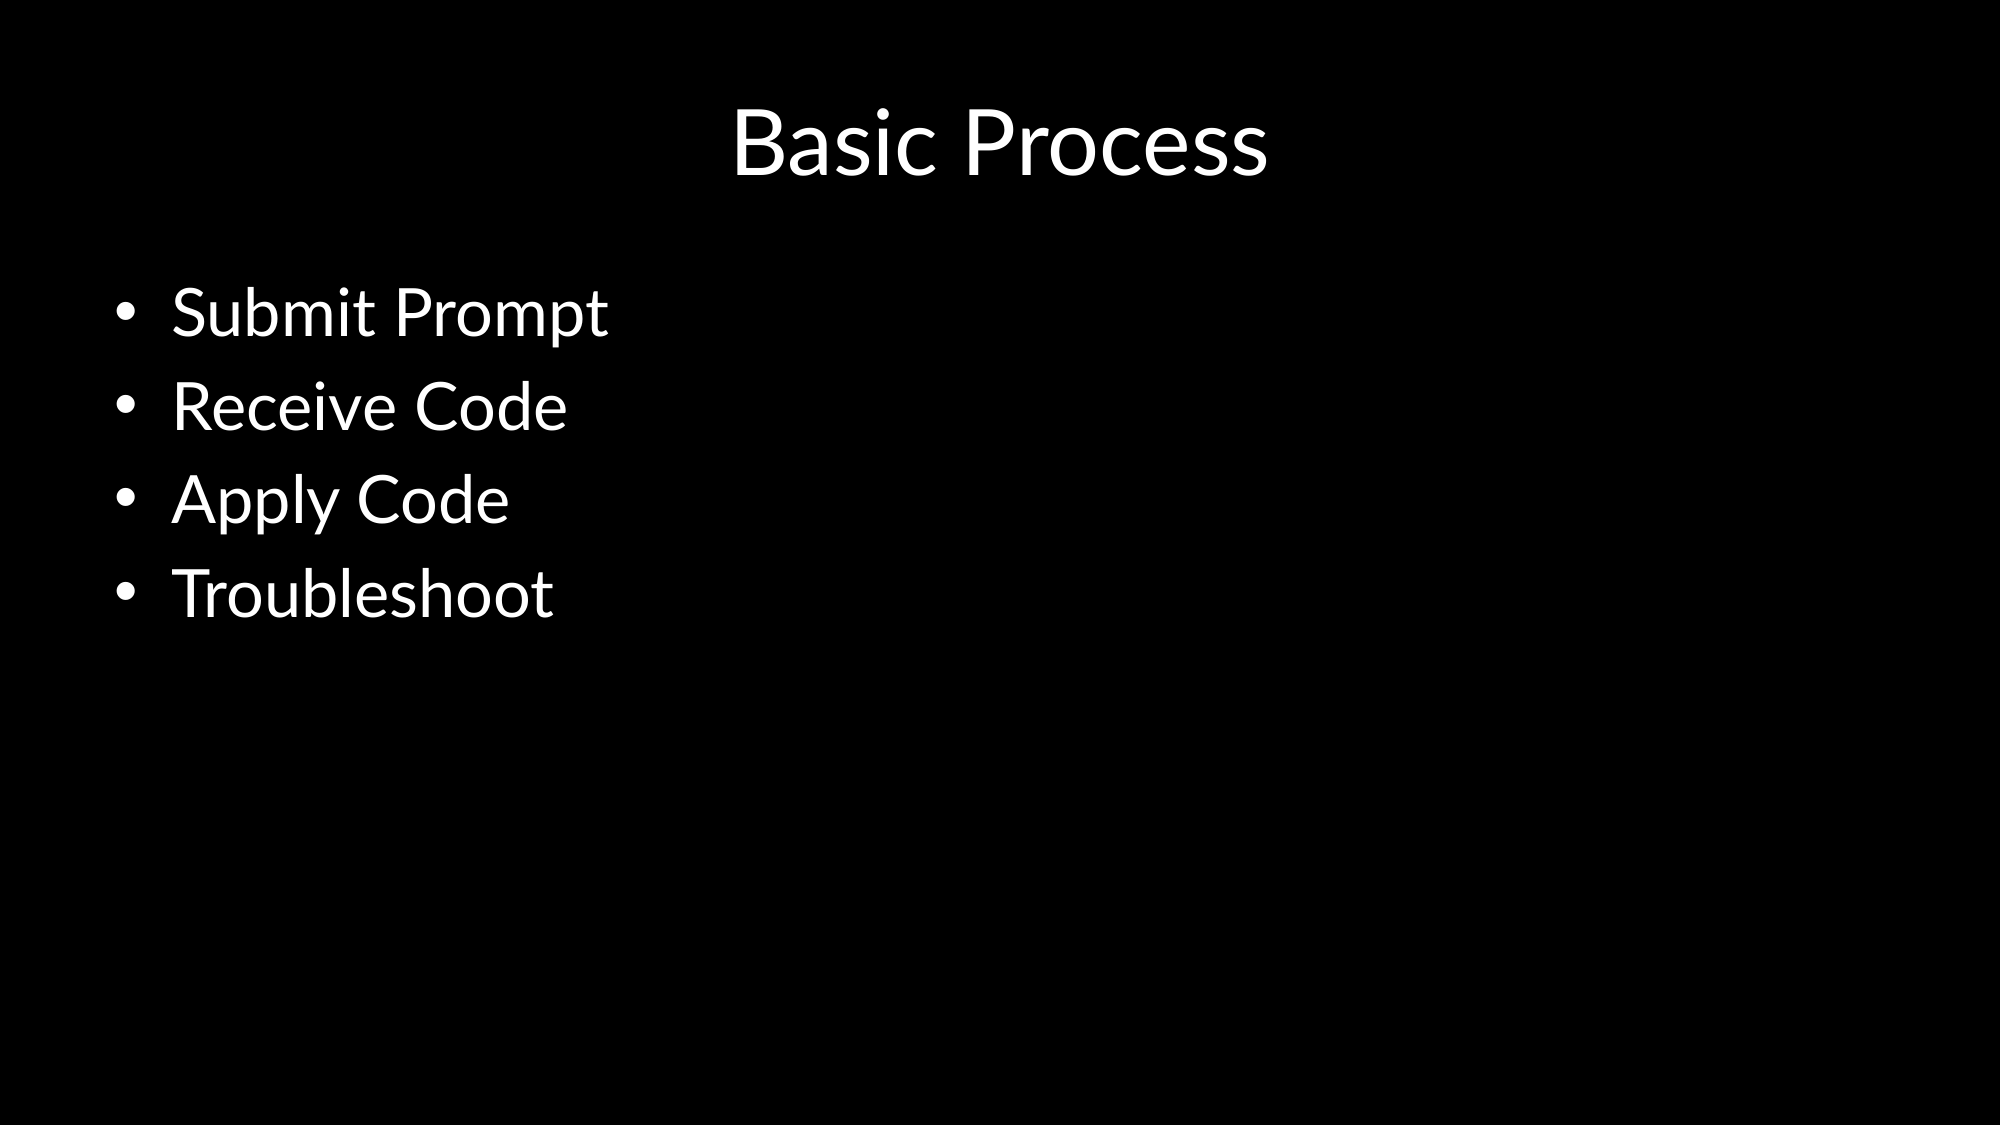

# Basic Process
Submit Prompt
Receive Code
Apply Code
Troubleshoot